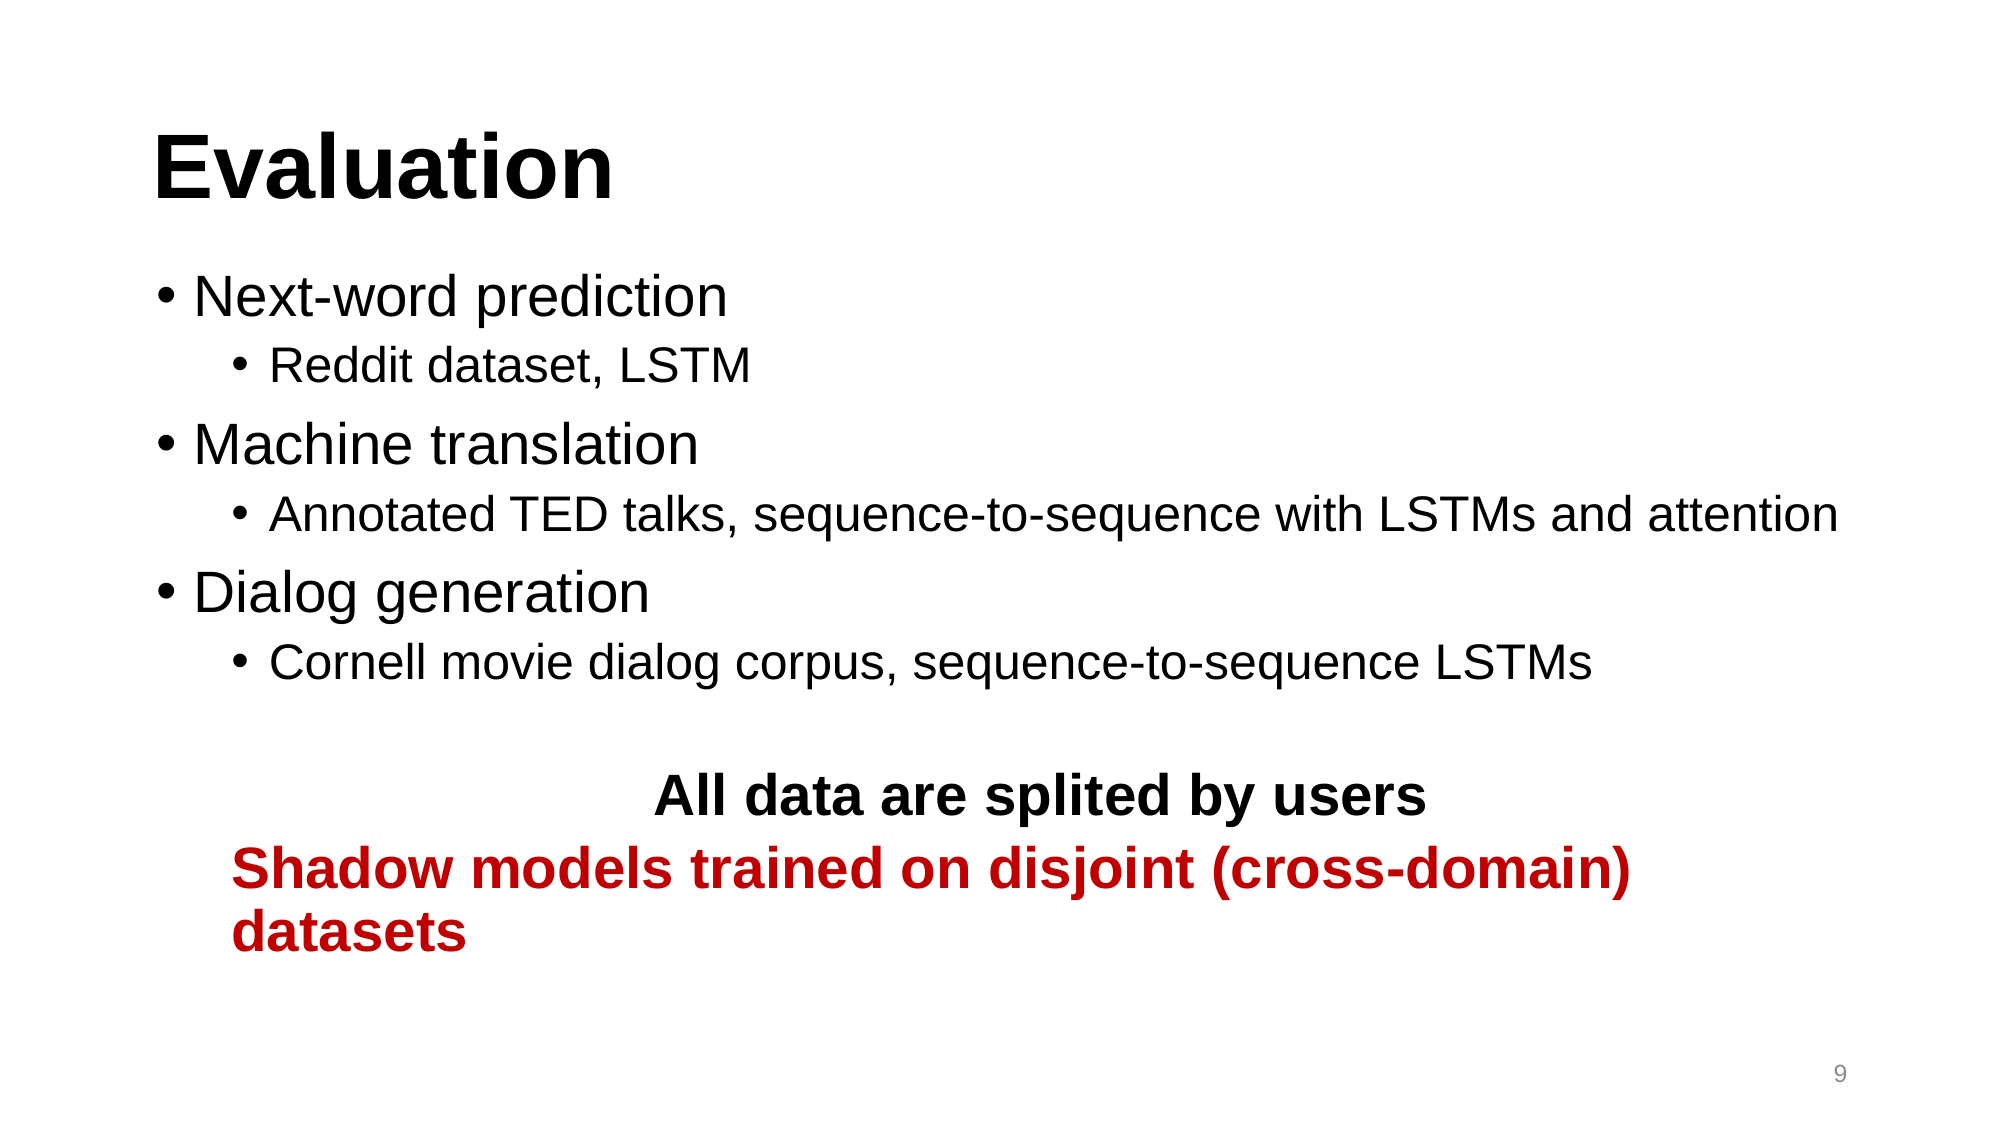

# Evaluation
Next-word prediction
Reddit dataset, LSTM
Machine translation
Annotated TED talks, sequence-to-sequence with LSTMs and attention
Dialog generation
Cornell movie dialog corpus, sequence-to-sequence LSTMs

All data are splited by users
Shadow models trained on disjoint (cross-domain) datasets
9